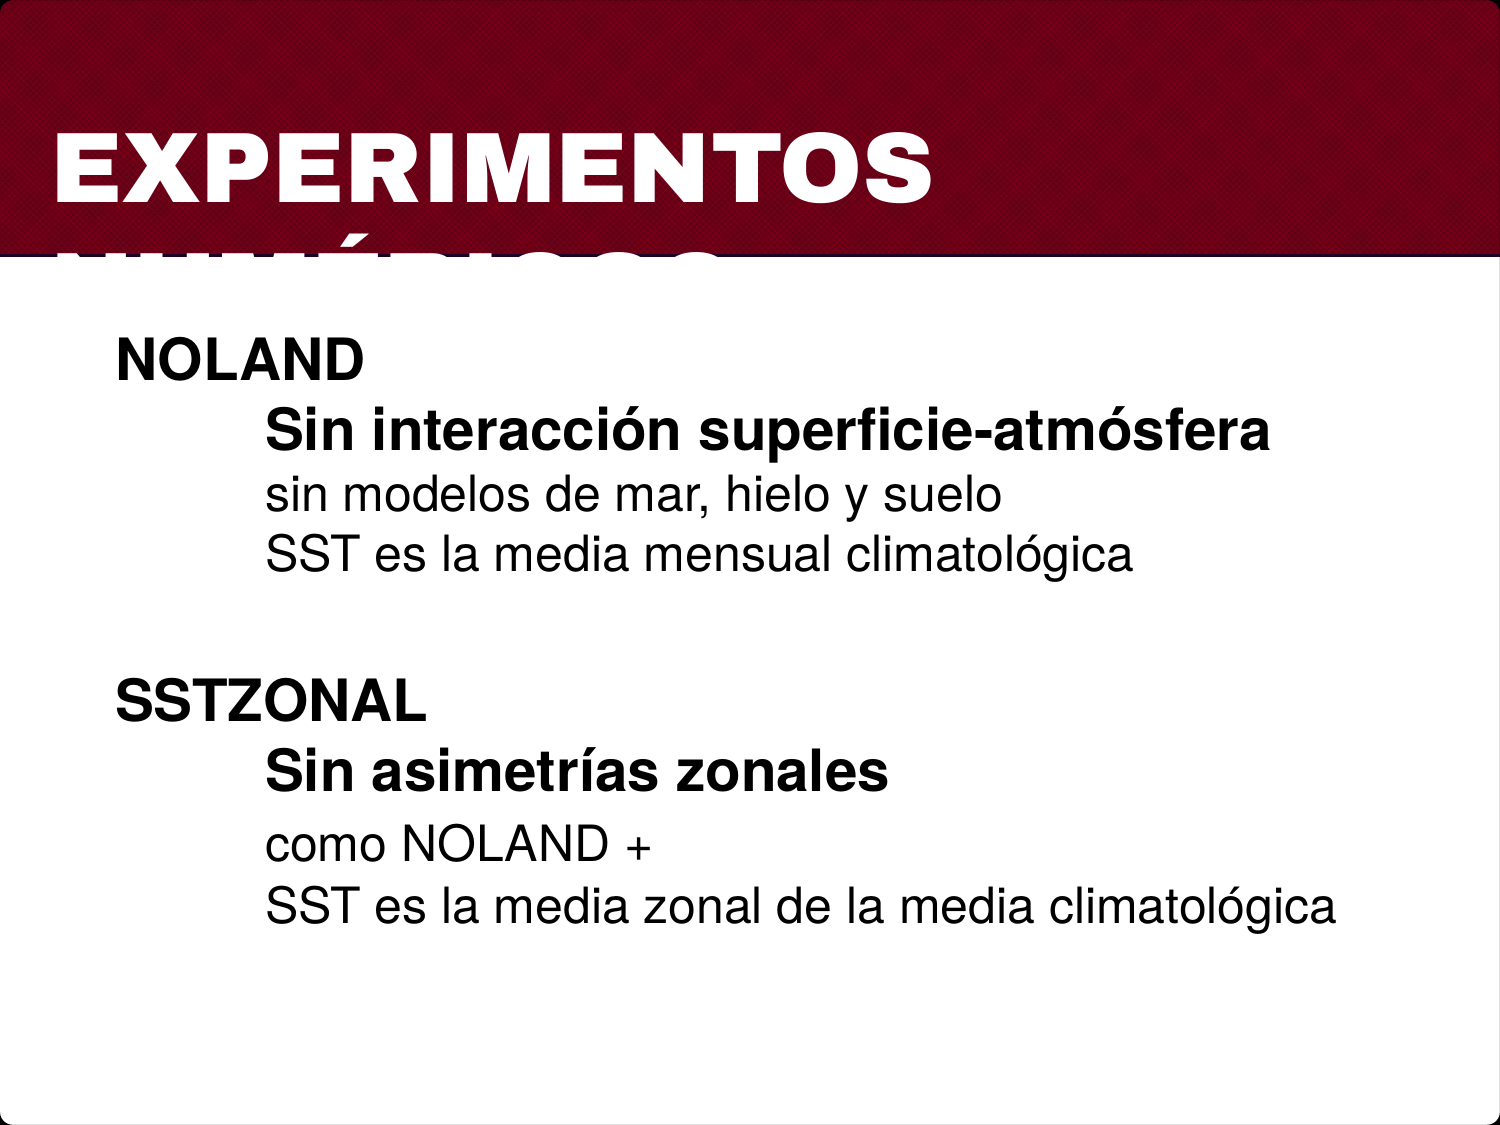

Experimentos numéricos
NOLAND
	Sin interacción superficie-atmósfera
	sin modelos de mar, hielo y suelo
	SST es la media mensual climatológica
SSTZONAL
	Sin asimetrías zonales
	como NOLAND +
	SST es la media zonal de la media climatológica